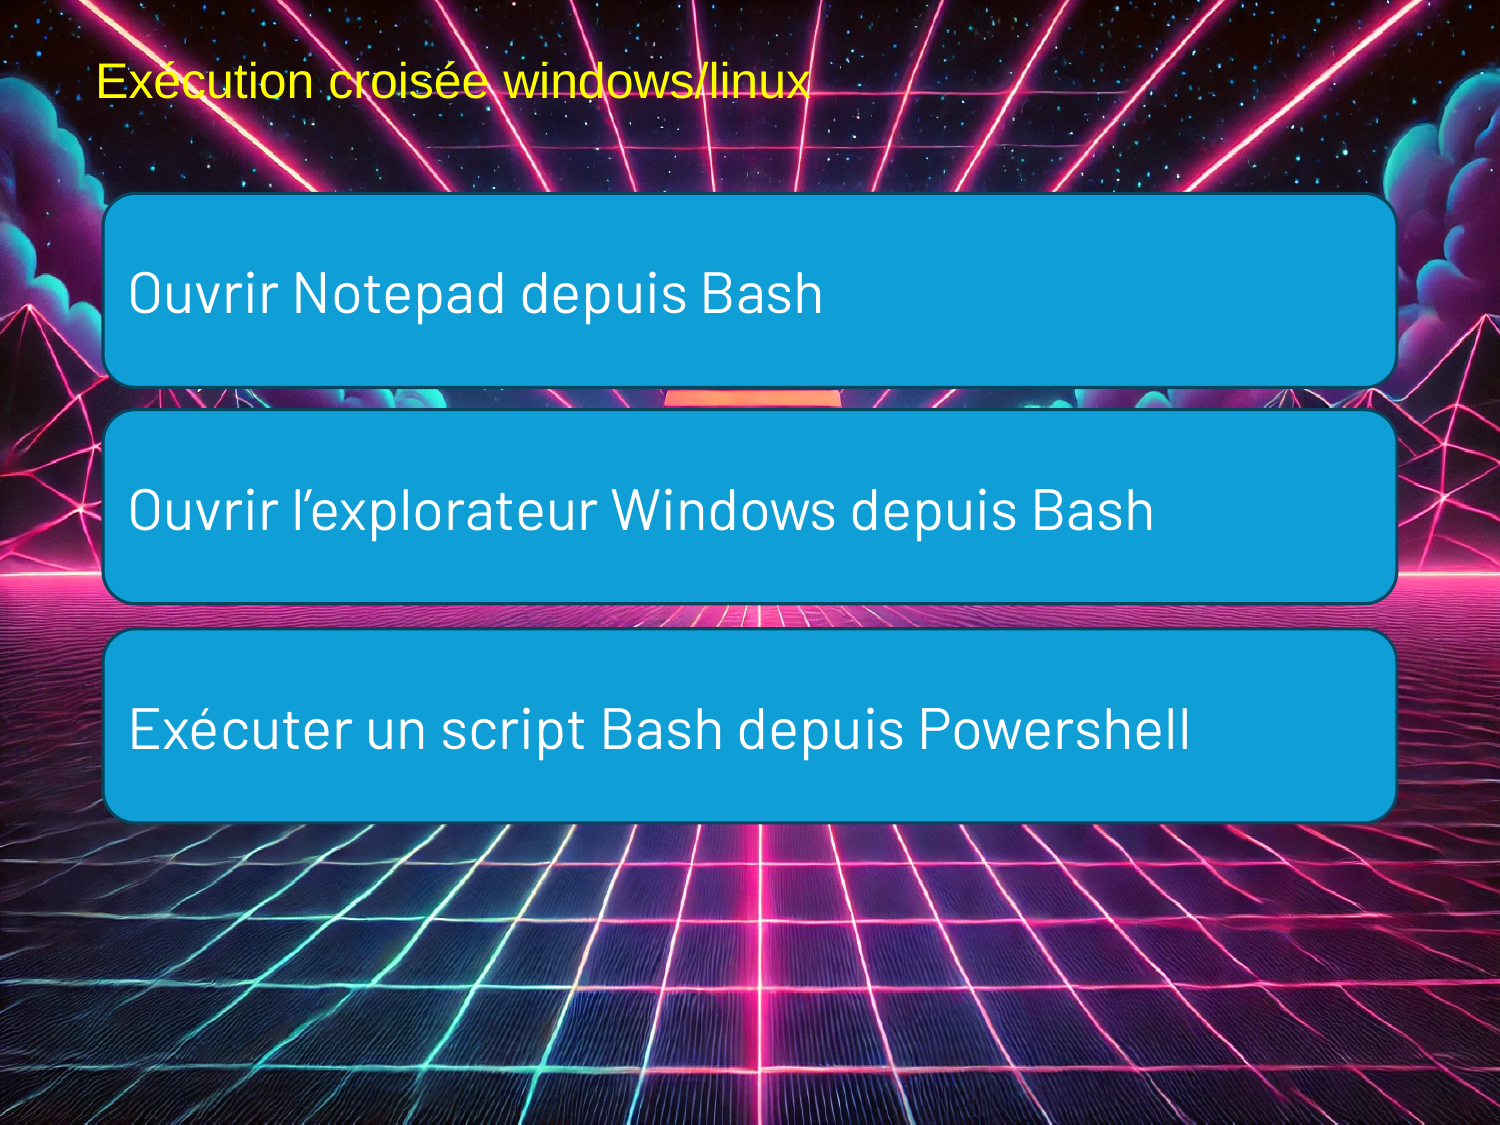

Exécution croisée windows/linux
Ouvrir Notepad depuis Bash
Ouvrir l’explorateur Windows depuis Bash
Exécuter un script Bash depuis Powershell